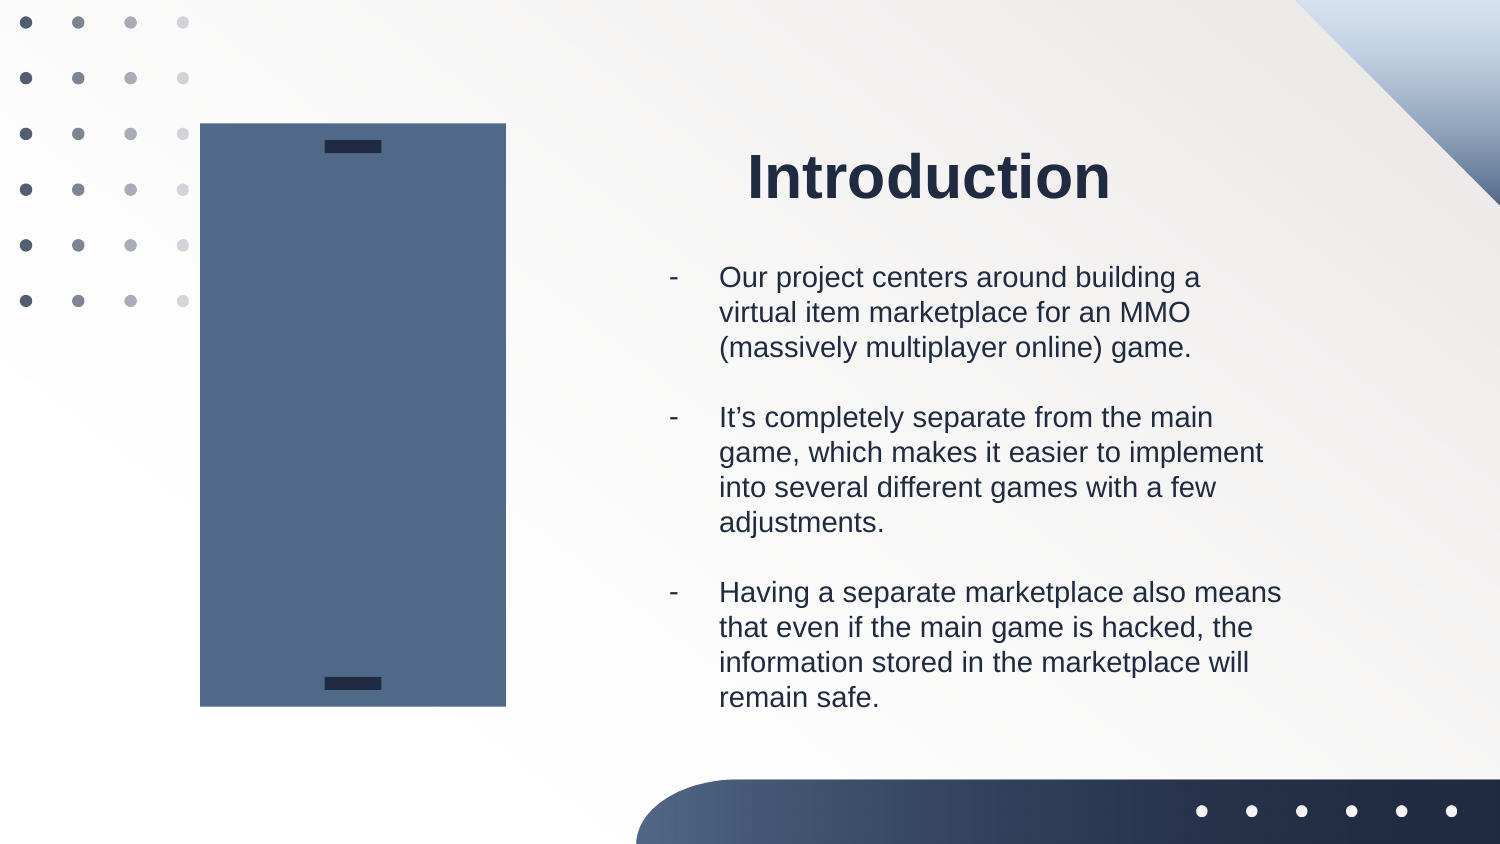

# Introduction

Our project centers around building a virtual item marketplace for an MMO (massively multiplayer online) game.

It’s completely separate from the main game, which makes it easier to implement into several different games with a few adjustments.

Having a separate marketplace also means that even if the main game is hacked, the information stored in the marketplace will remain safe.